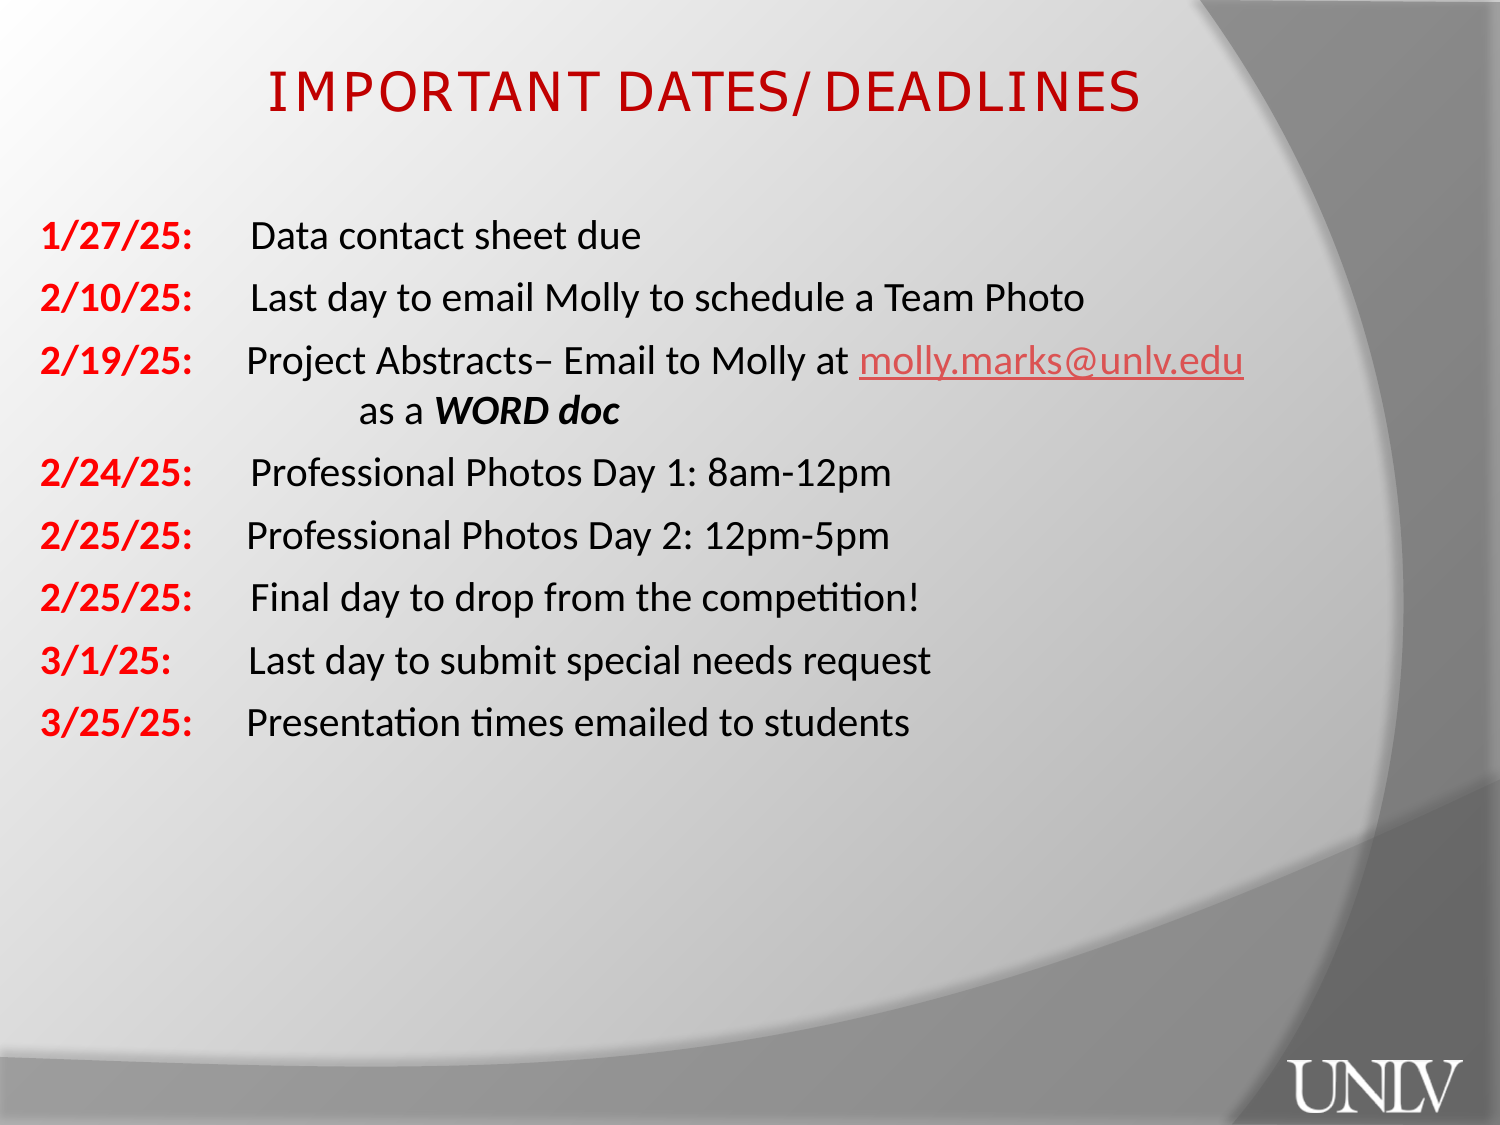

IMPORTANT DATES/DEADLINES
1/27/25:      Data contact sheet due
2/10/25:      Last day to email Molly to schedule a Team Photo
2/19/25:	    Project Abstracts– Email to Molly at molly.marks@unlv.edu                           	as a WORD doc
2/24/25:      Professional Photos Day 1: 8am-12pm
2/25/25:	    Professional Photos Day 2: 12pm-5pm
2/25/25:      Final day to drop from the competition!
3/1/25:        Last day to submit special needs request
3/25/25:	    Presentation times emailed to students